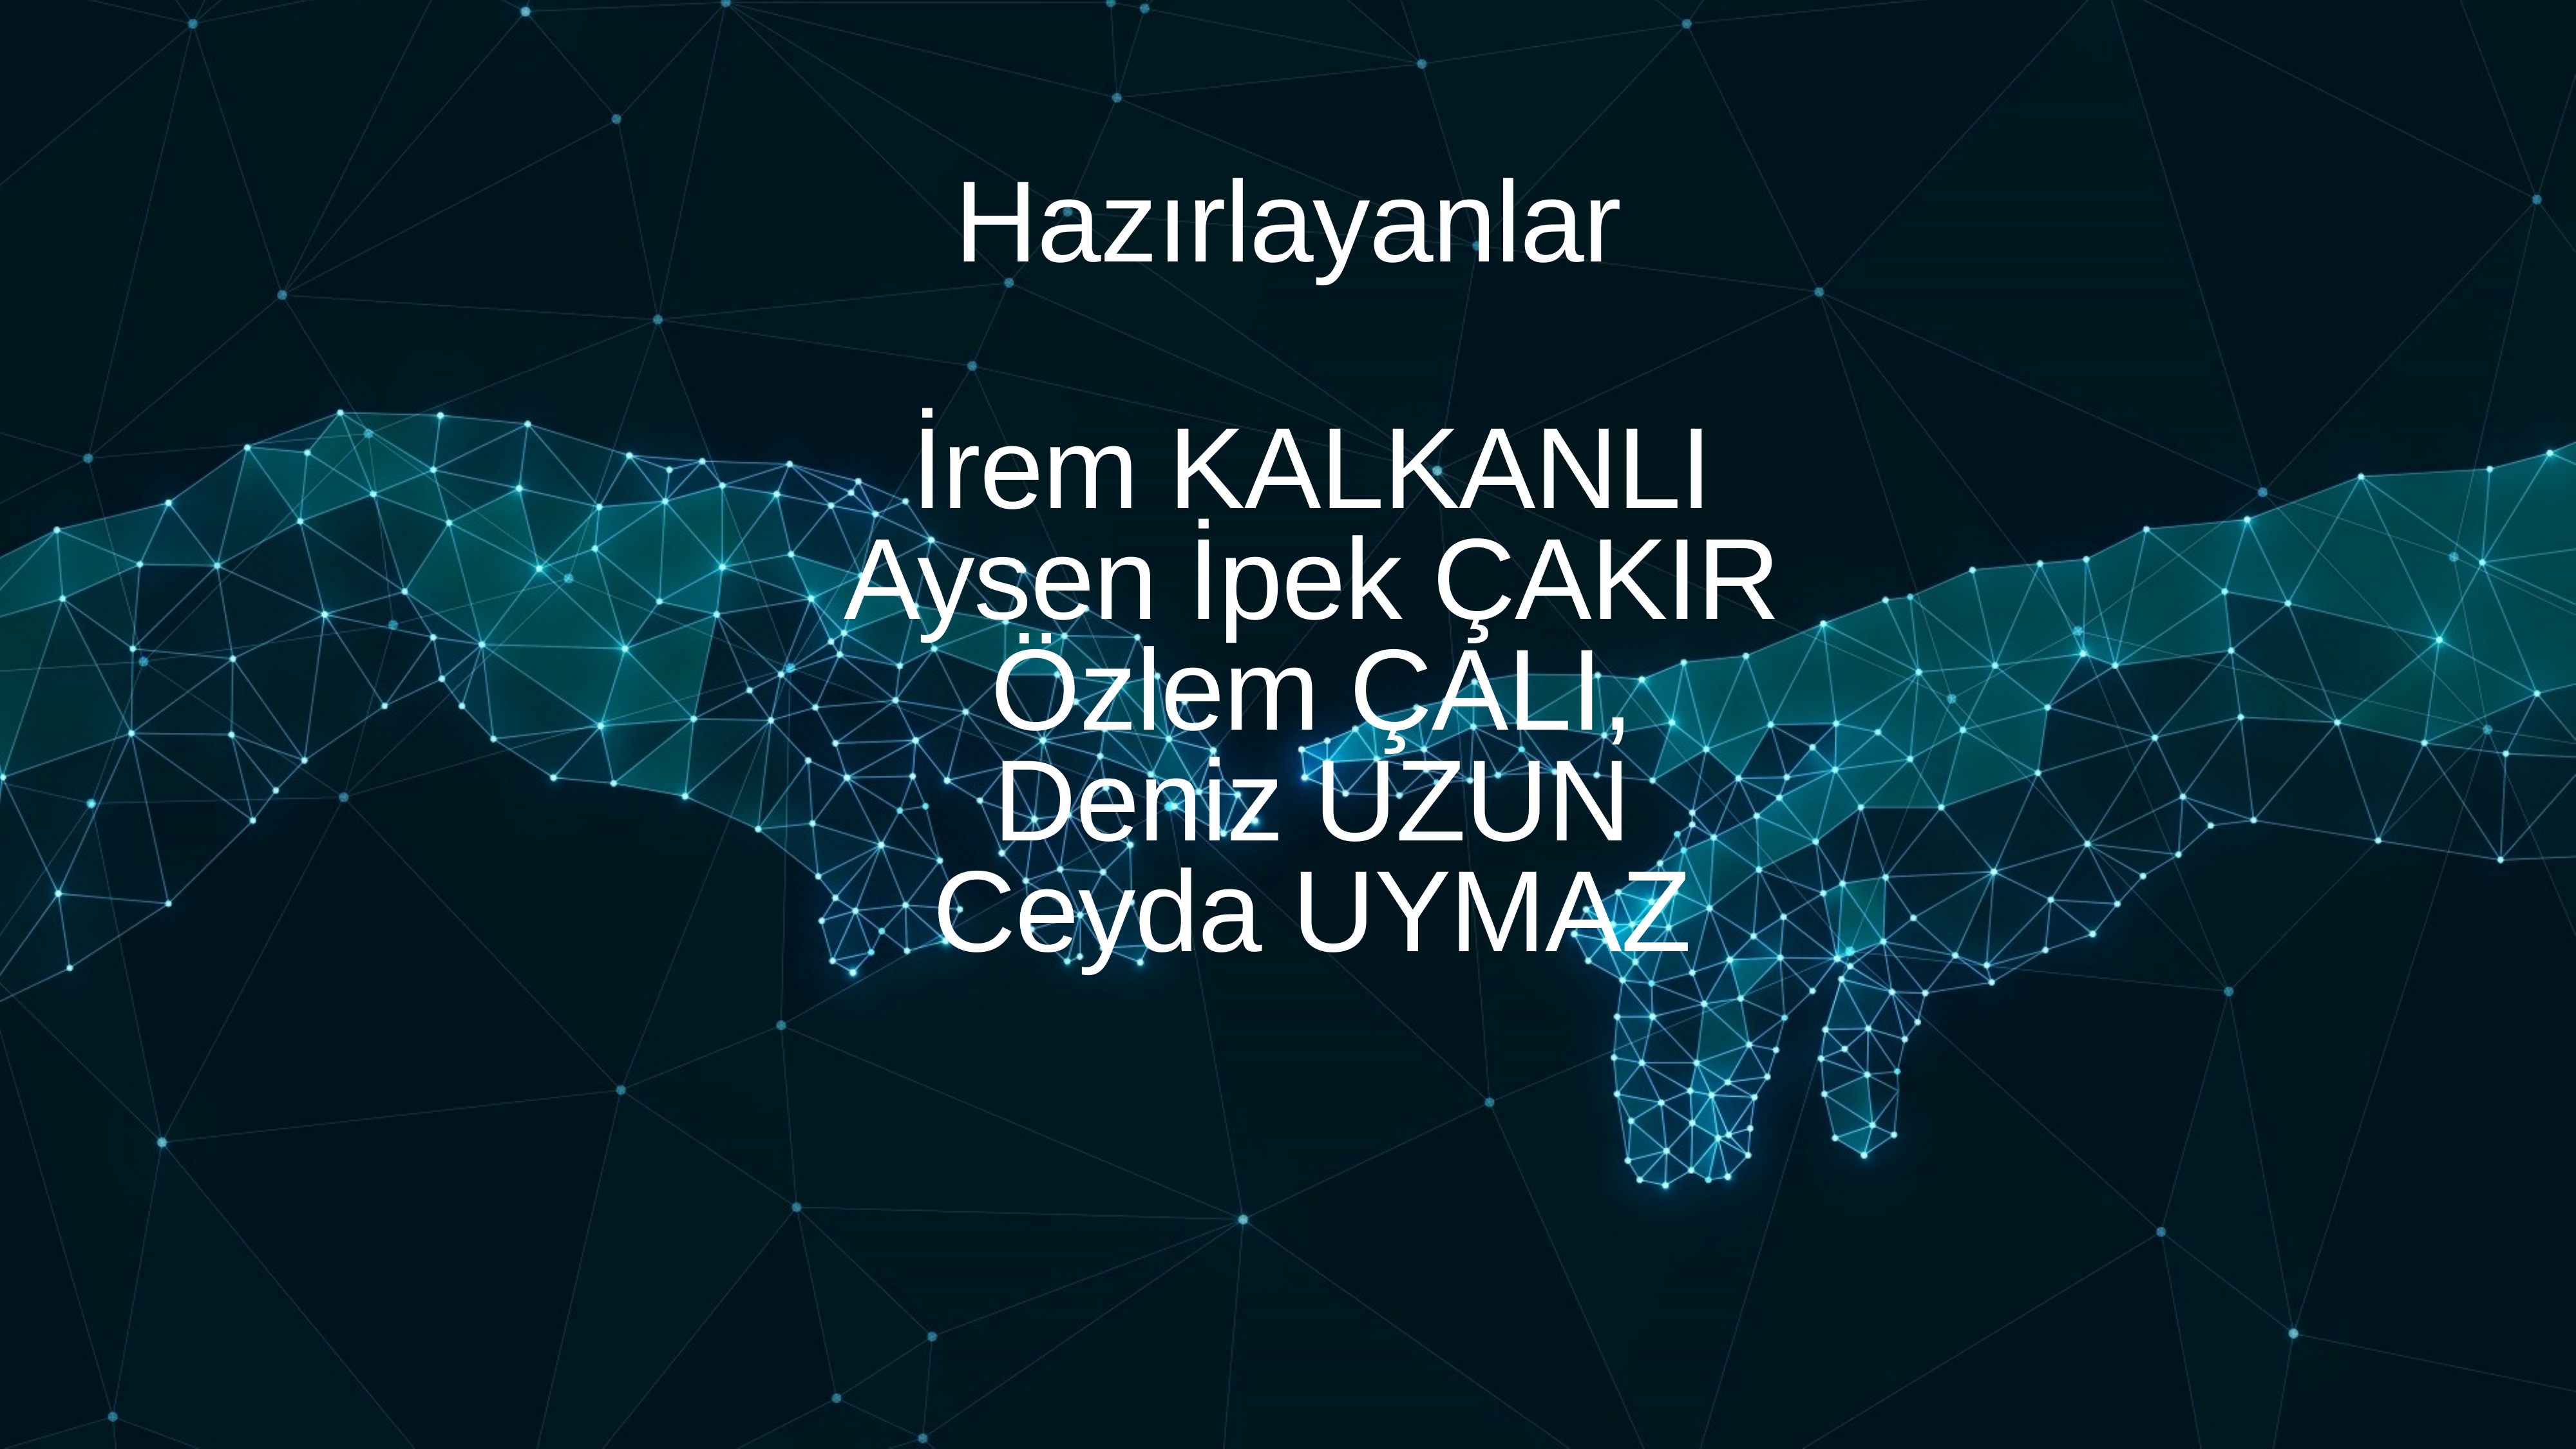

Hazırlayanlar
İrem KALKANLI
Aysen İpek ÇAKIR
Özlem ÇALI,
Deniz UZUN
Ceyda UYMAZ